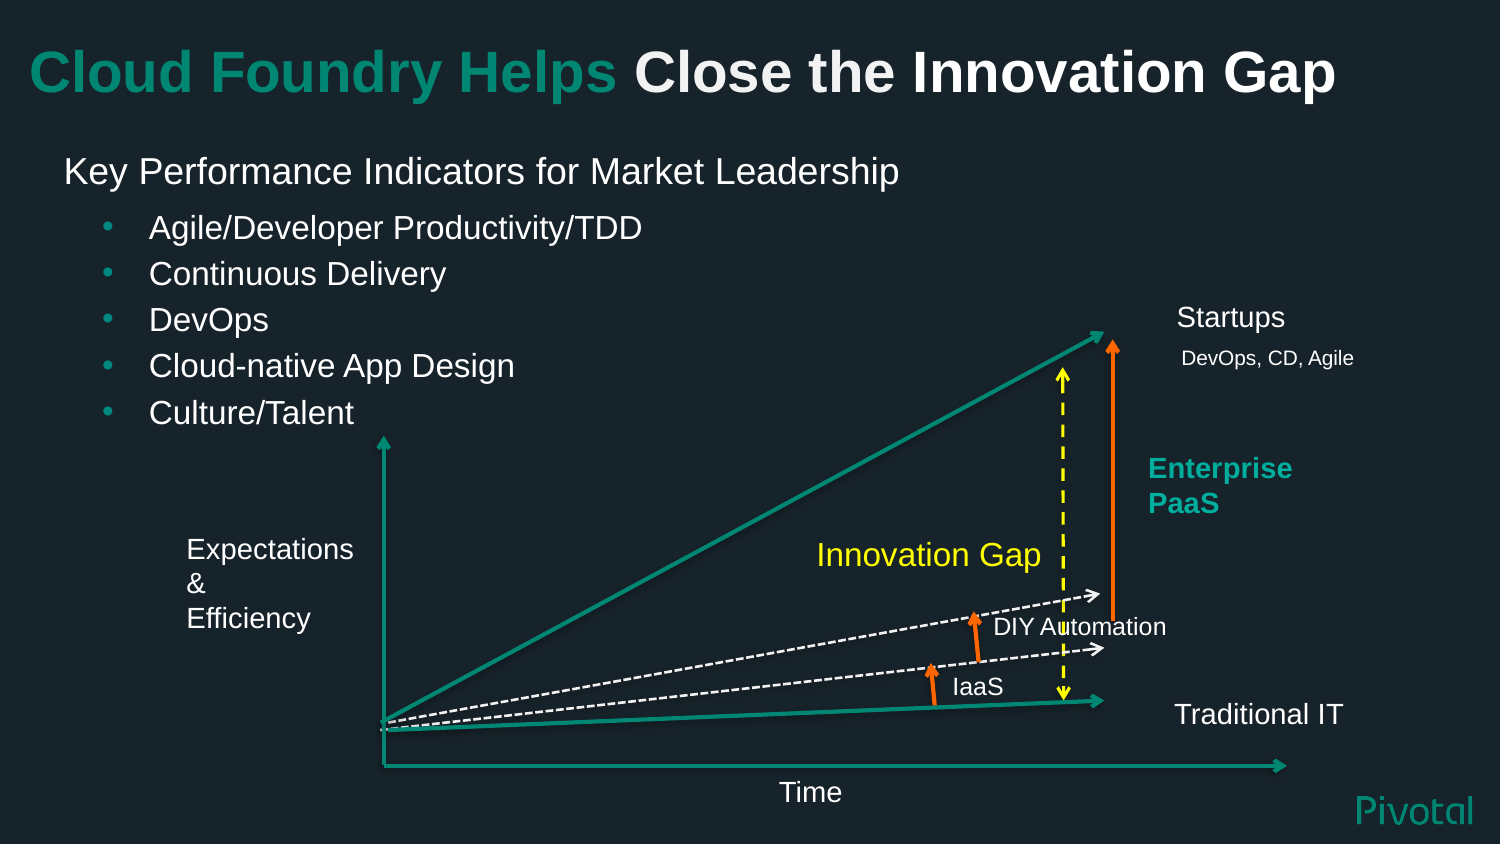

Cloud Foundry Helps Close the Innovation Gap
Key Performance Indicators for Market Leadership
Agile/Developer Productivity/TDD
Continuous Delivery
DevOps
Cloud-native App Design
Culture/Talent

Startups
DevOps, CD, Agile
Enterprise PaaS
Expectations
&
Efficiency
Innovation Gap
DIY Automation
IaaS
Traditional IT
Time